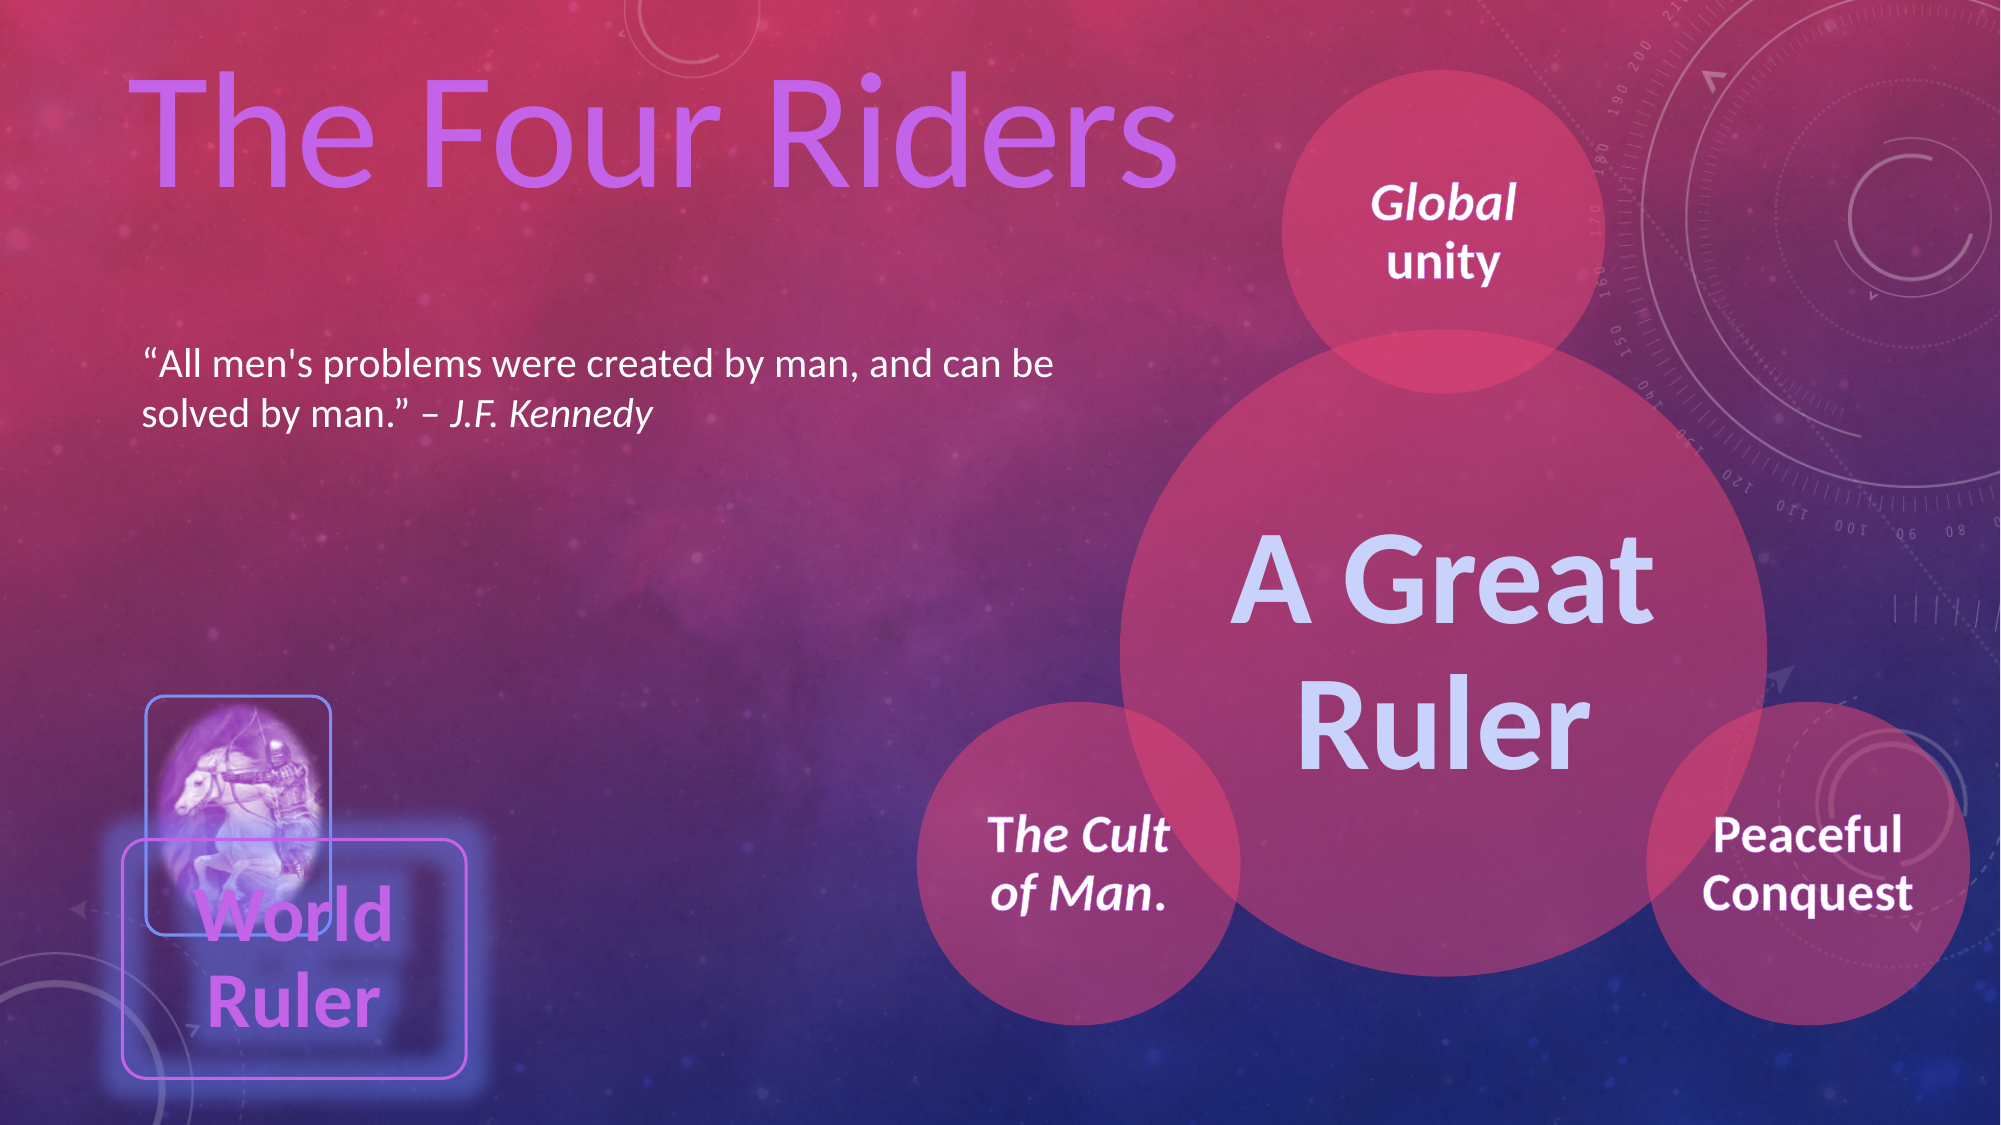

A Great Ruler
Global unity
Peaceful Conquest
The Cult of Man.
# The Four Riders
“All men's problems were created by man, and can be solved by man.” – J.F. Kennedy
World Ruler